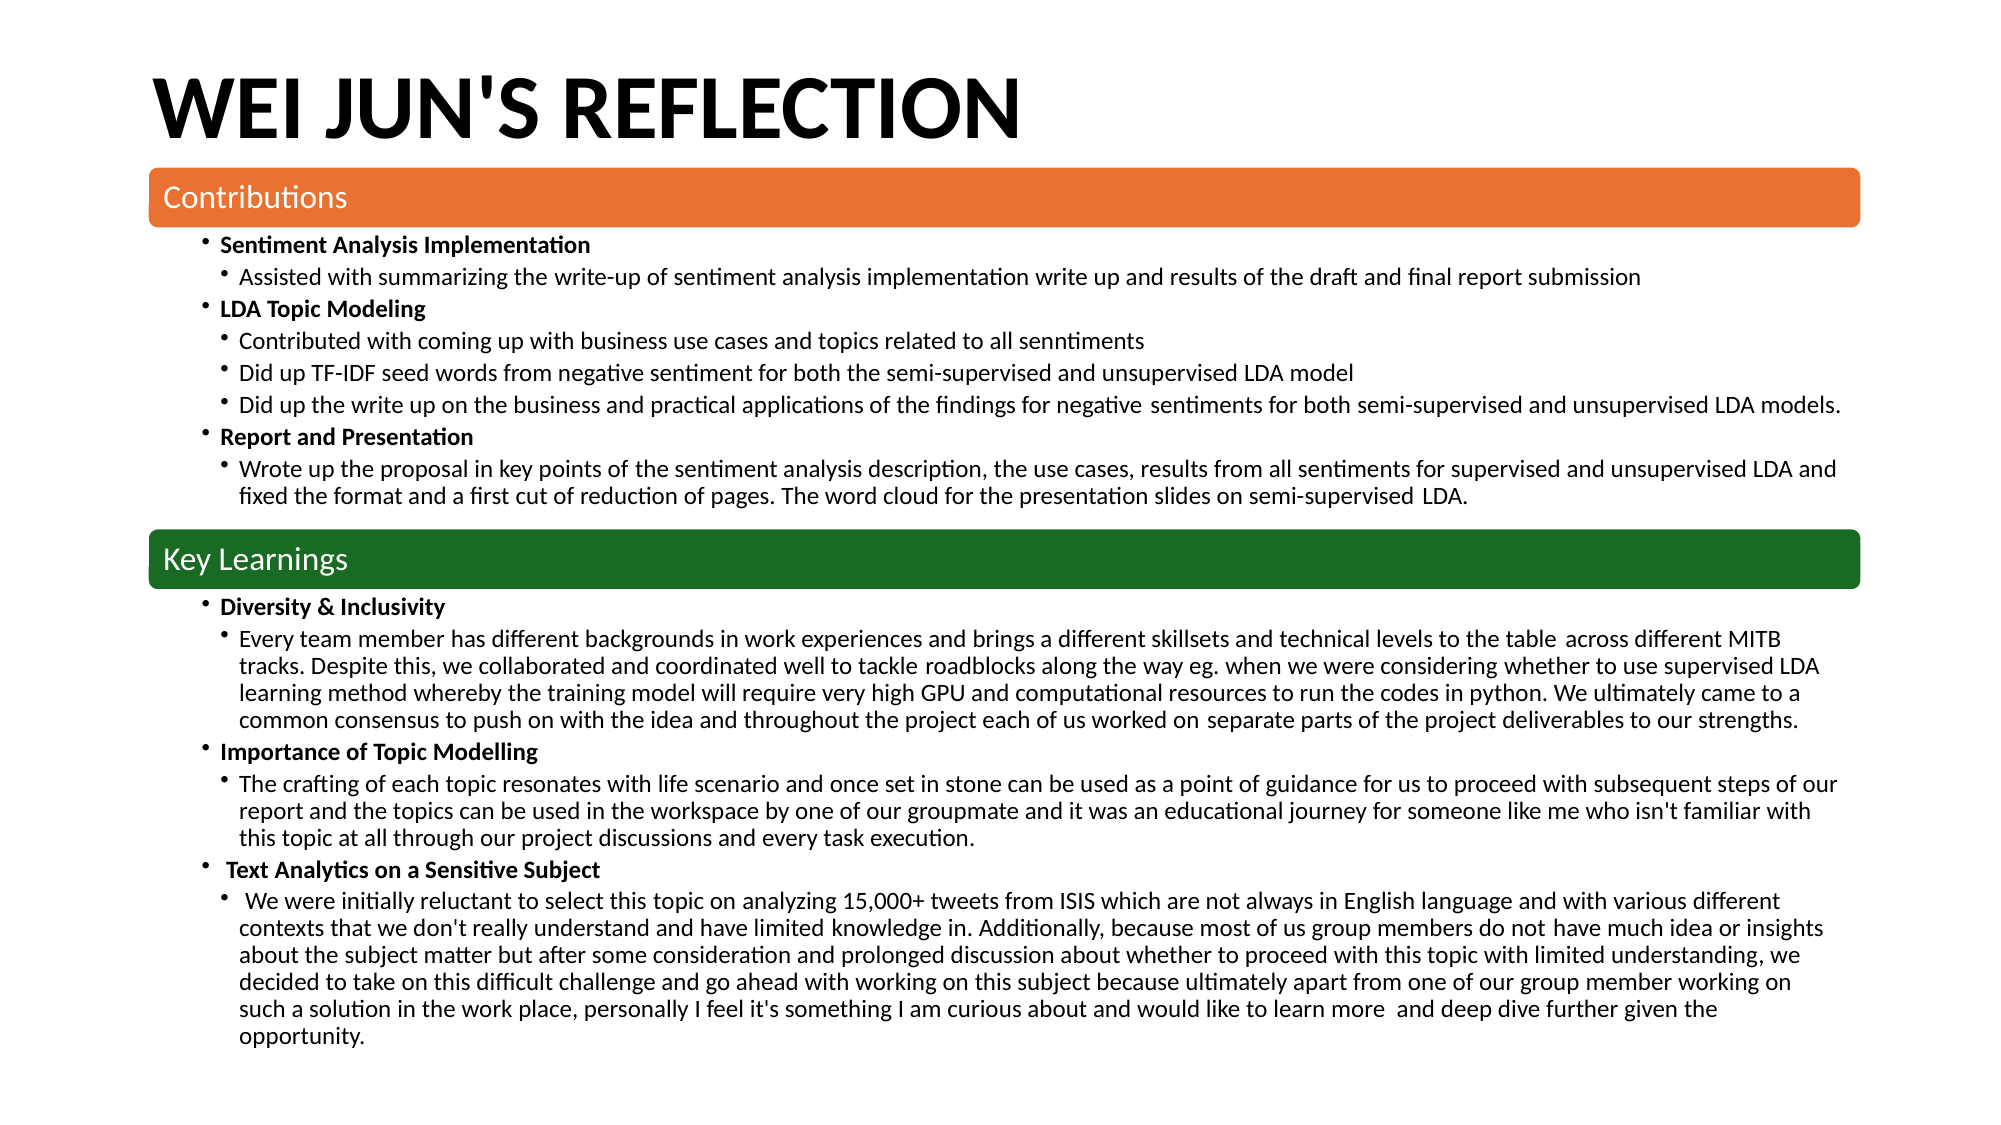

# WEI JUN'S REFLECTION
Contributions
Sentiment Analysis Implementation
Assisted with summarizing the write-up of sentiment analysis implementation write up and results of the draft and final report submission
LDA Topic Modeling
Contributed with coming up with business use cases and topics related to all senntiments
Did up TF-IDF seed words from negative sentiment for both the semi-supervised and unsupervised LDA model
Did up the write up on the business and practical applications of the findings for negative sentiments for both semi-supervised and unsupervised LDA models.
Report and Presentation
Wrote up the proposal in key points of the sentiment analysis description, the use cases, results from all sentiments for supervised and unsupervised LDA and fixed the format and a first cut of reduction of pages. The word cloud for the presentation slides on semi-supervised LDA.
Key Learnings
Diversity & Inclusivity
Every team member has different backgrounds in work experiences and brings a different skillsets and technical levels to the table across different MITB tracks. Despite this, we collaborated and coordinated well to tackle roadblocks along the way eg. when we were considering whether to use supervised LDA learning method whereby the training model will require very high GPU and computational resources to run the codes in python. We ultimately came to a common consensus to push on with the idea and throughout the project each of us worked on separate parts of the project deliverables to our strengths.
Importance of Topic Modelling
The crafting of each topic resonates with life scenario and once set in stone can be used as a point of guidance for us to proceed with subsequent steps of our report and the topics can be used in the workspace by one of our groupmate and it was an educational journey for someone like me who isn't familiar with this topic at all through our project discussions and every task execution.
 Text Analytics on a Sensitive Subject
 We were initially reluctant to select this topic on analyzing 15,000+ tweets from ISIS which are not always in English language and with various different contexts that we don't really understand and have limited knowledge in. Additionally, because most of us group members do not have much idea or insights about the subject matter but after some consideration and prolonged discussion about whether to proceed with this topic with limited understanding, we decided to take on this difficult challenge and go ahead with working on this subject because ultimately apart from one of our group member working on such a solution in the work place, personally I feel it's something I am curious about and would like to learn more  and deep dive further given the opportunity.